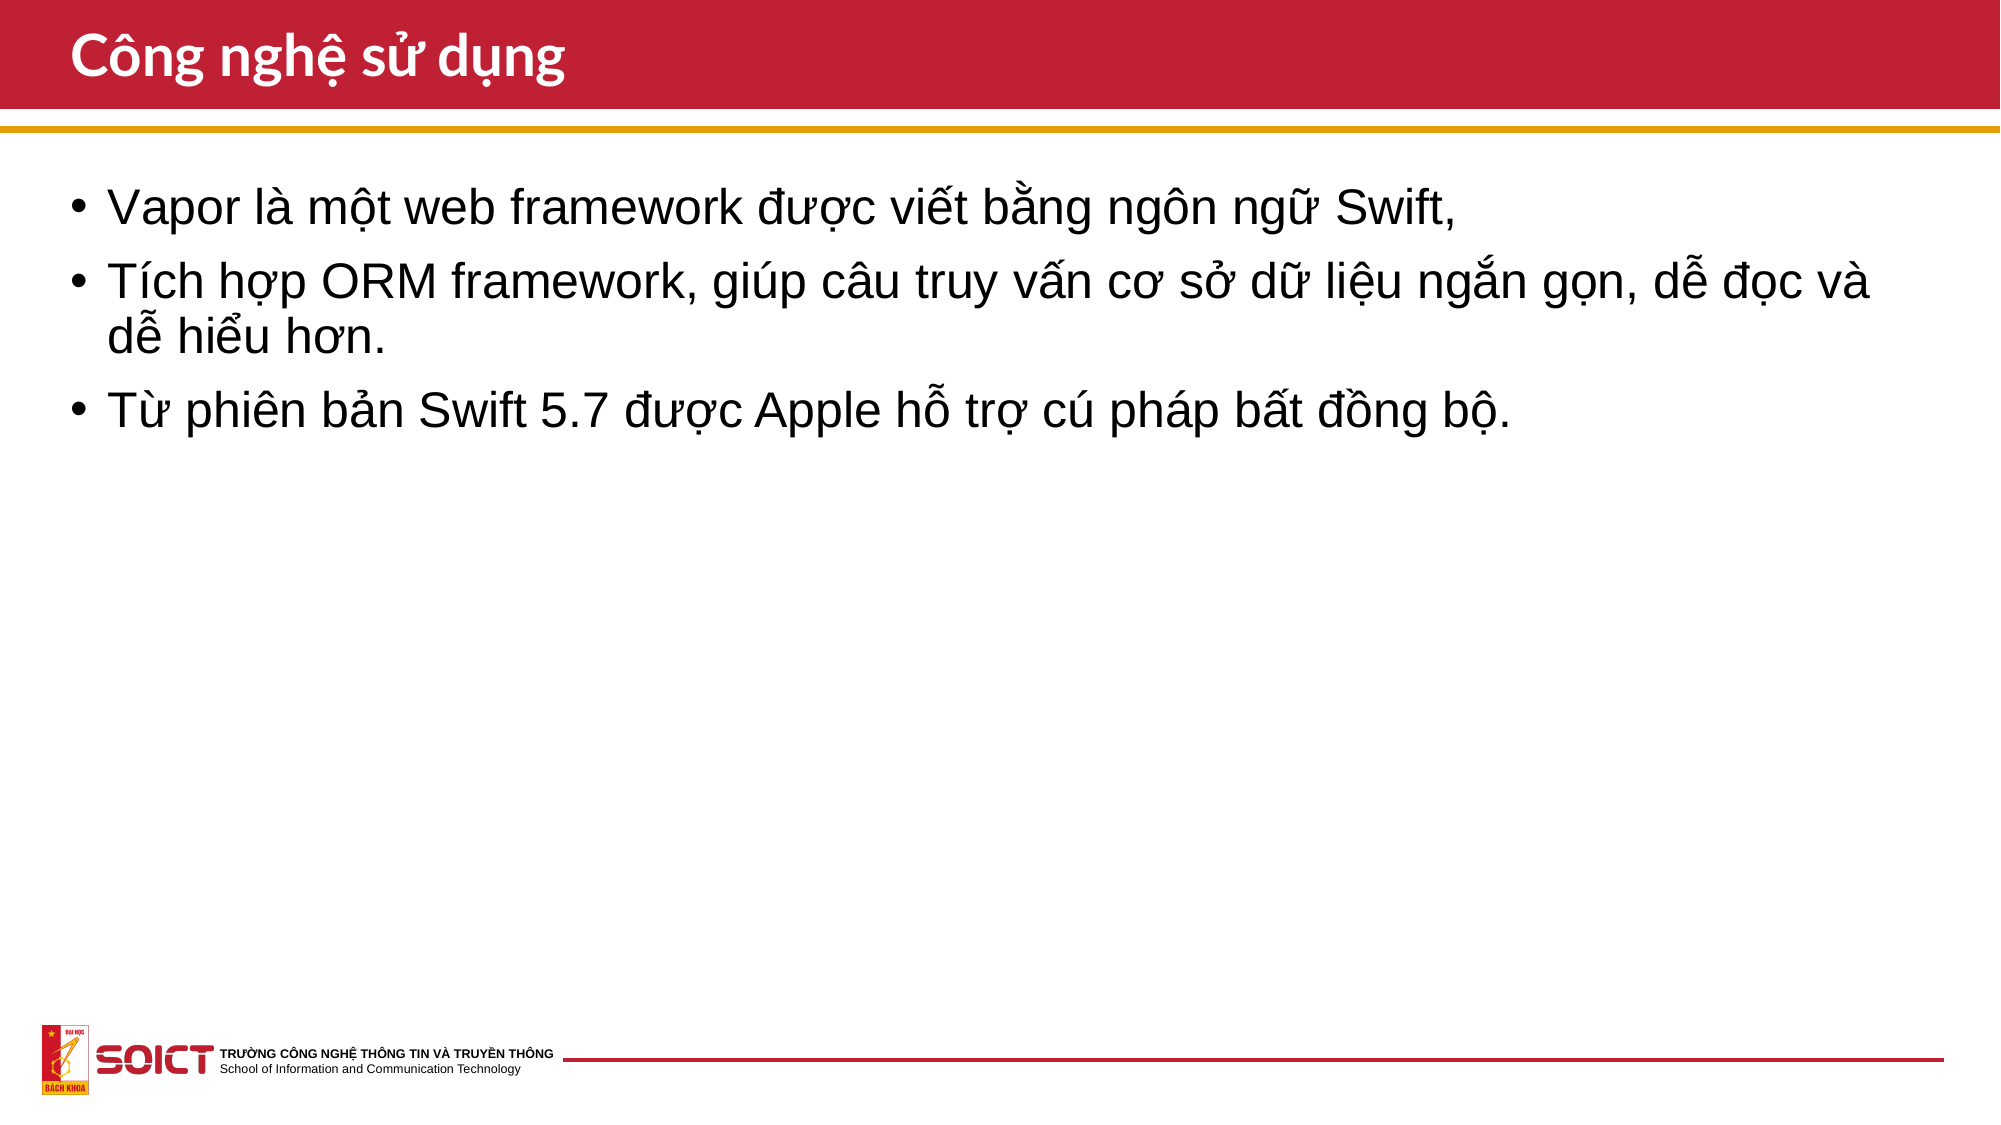

# Công nghệ sử dụng
Vapor là một web framework được viết bằng ngôn ngữ Swift,
Tích hợp ORM framework, giúp câu truy vấn cơ sở dữ liệu ngắn gọn, dễ đọc và dễ hiểu hơn.
Từ phiên bản Swift 5.7 được Apple hỗ trợ cú pháp bất đồng bộ.